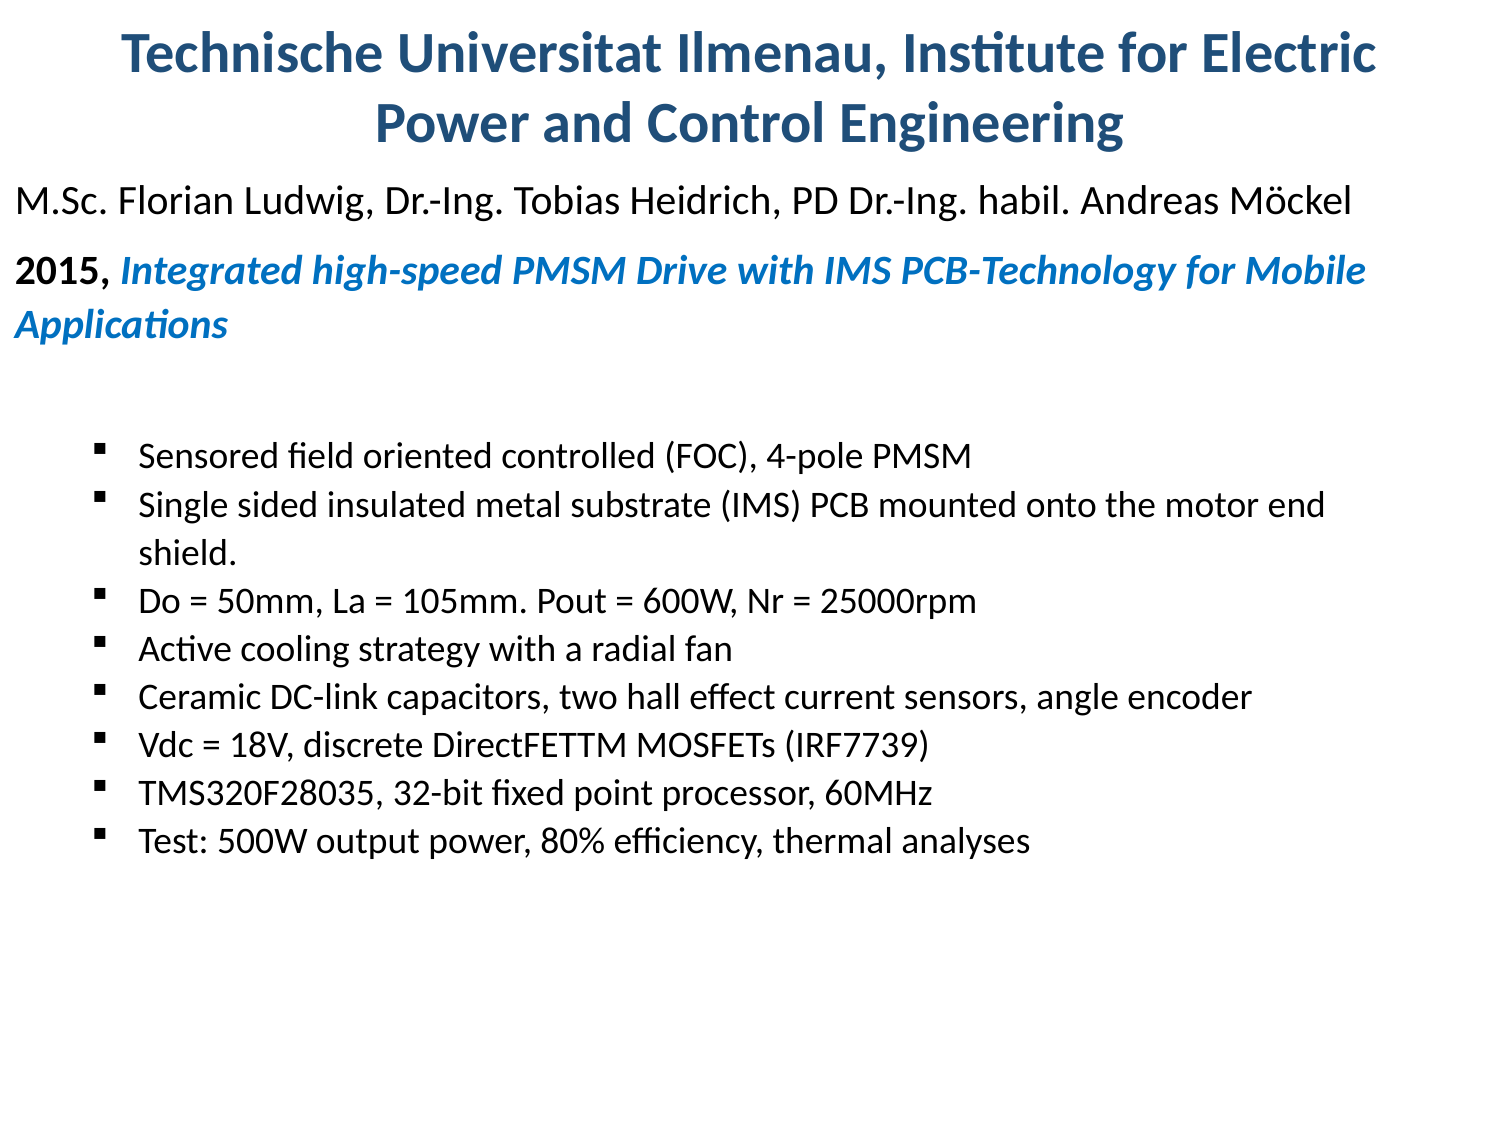

Technische Universitat Ilmenau, Institute for Electric Power and Control Engineering
M.Sc. Florian Ludwig, Dr.-Ing. Tobias Heidrich, PD Dr.-Ing. habil. Andreas Möckel
2015, Integrated high-speed PMSM Drive with IMS PCB-Technology for Mobile Applications
Sensored field oriented controlled (FOC), 4-pole PMSM
Single sided insulated metal substrate (IMS) PCB mounted onto the motor end shield.
Do = 50mm, La = 105mm. Pout = 600W, Nr = 25000rpm
Active cooling strategy with a radial fan
Ceramic DC-link capacitors, two hall effect current sensors, angle encoder
Vdc = 18V, discrete DirectFETTM MOSFETs (IRF7739)
TMS320F28035, 32-bit fixed point processor, 60MHz
Test: 500W output power, 80% efficiency, thermal analyses